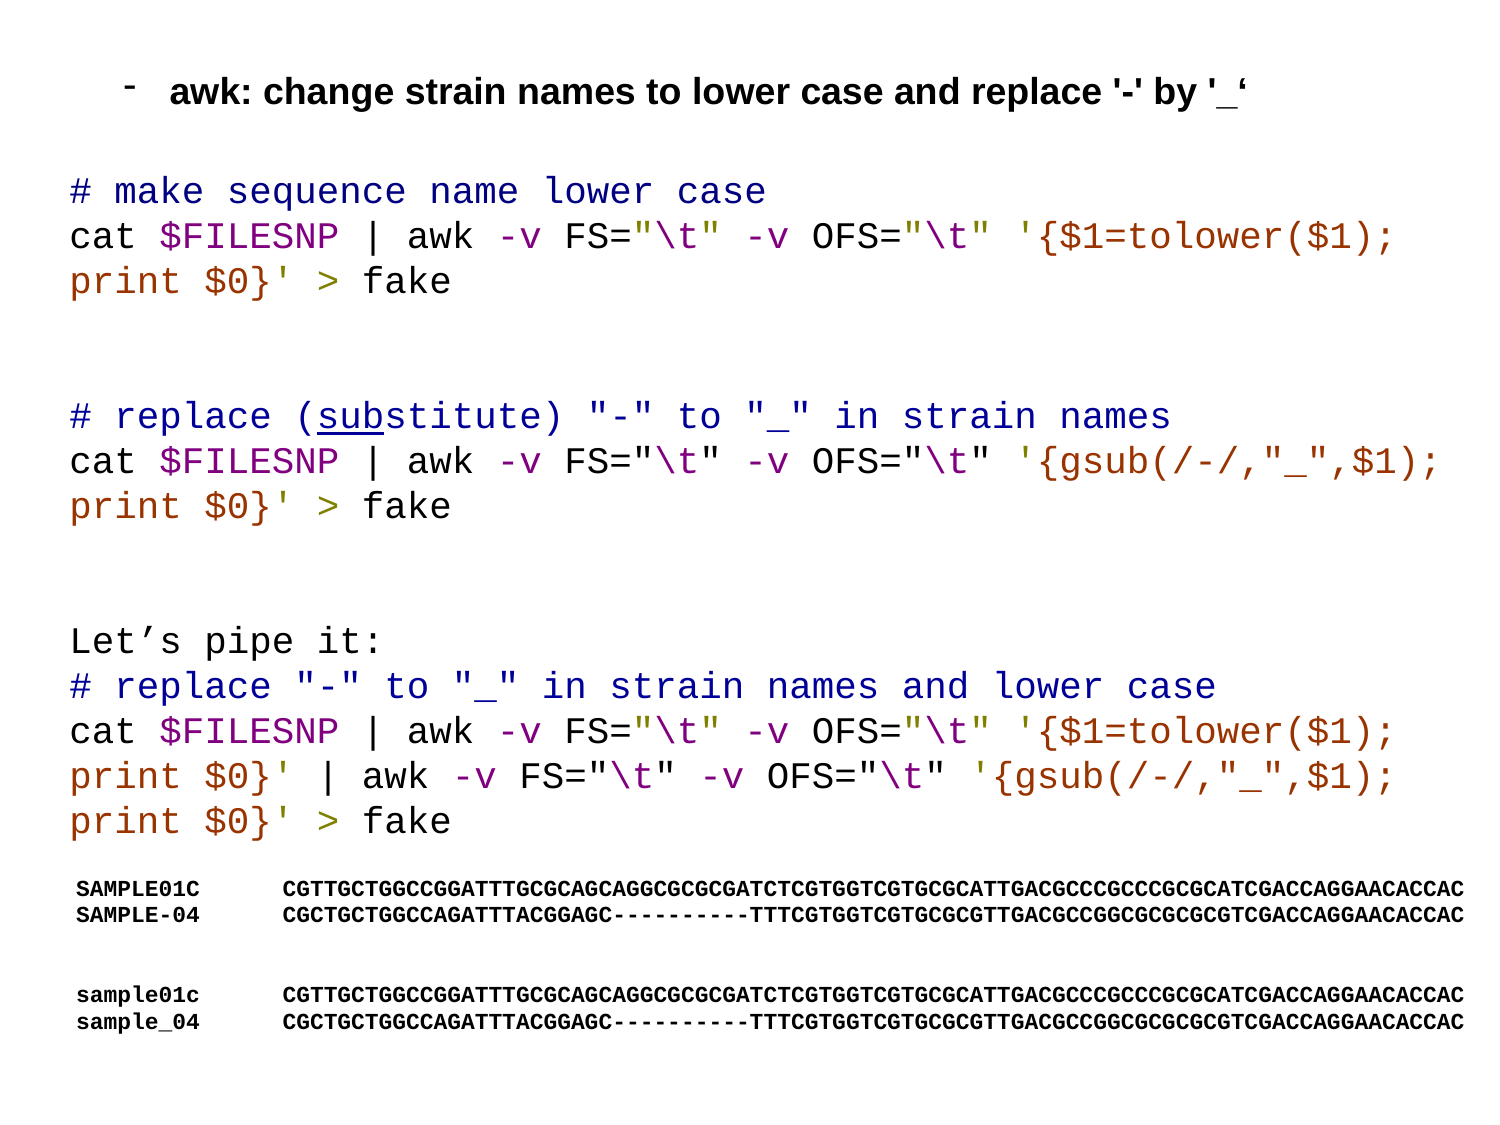

awk: change strain names to lower case and replace '-' by '_‘
# make sequence name lower case
cat $FILESNP | awk -v FS="\t" -v OFS="\t" '{$1=tolower($1); print $0}' > fake

# replace (substitute) "-" to "_" in strain names
cat $FILESNP | awk -v FS="\t" -v OFS="\t" '{gsub(/-/,"_",$1); print $0}' > fake

Let’s pipe it:
# replace "-" to "_" in strain names and lower case
cat $FILESNP | awk -v FS="\t" -v OFS="\t" '{$1=tolower($1); print $0}' | awk -v FS="\t" -v OFS="\t" '{gsub(/-/,"_",$1); print $0}' > fake

SAMPLE01C	CGTTGCTGGCCGGATTTGCGCAGCAGGCGCGCGATCTCGTGGTCGTGCGCATTGACGCCCGCCCGCGCATCGACCAGGAACACCAC
SAMPLE-04	CGCTGCTGGCCAGATTTACGGAGC----------TTTCGTGGTCGTGCGCGTTGACGCCGGCGCGCGCGTCGACCAGGAACACCAC

sample01c	CGTTGCTGGCCGGATTTGCGCAGCAGGCGCGCGATCTCGTGGTCGTGCGCATTGACGCCCGCCCGCGCATCGACCAGGAACACCAC
sample_04	CGCTGCTGGCCAGATTTACGGAGC----------TTTCGTGGTCGTGCGCGTTGACGCCGGCGCGCGCGTCGACCAGGAACACCAC